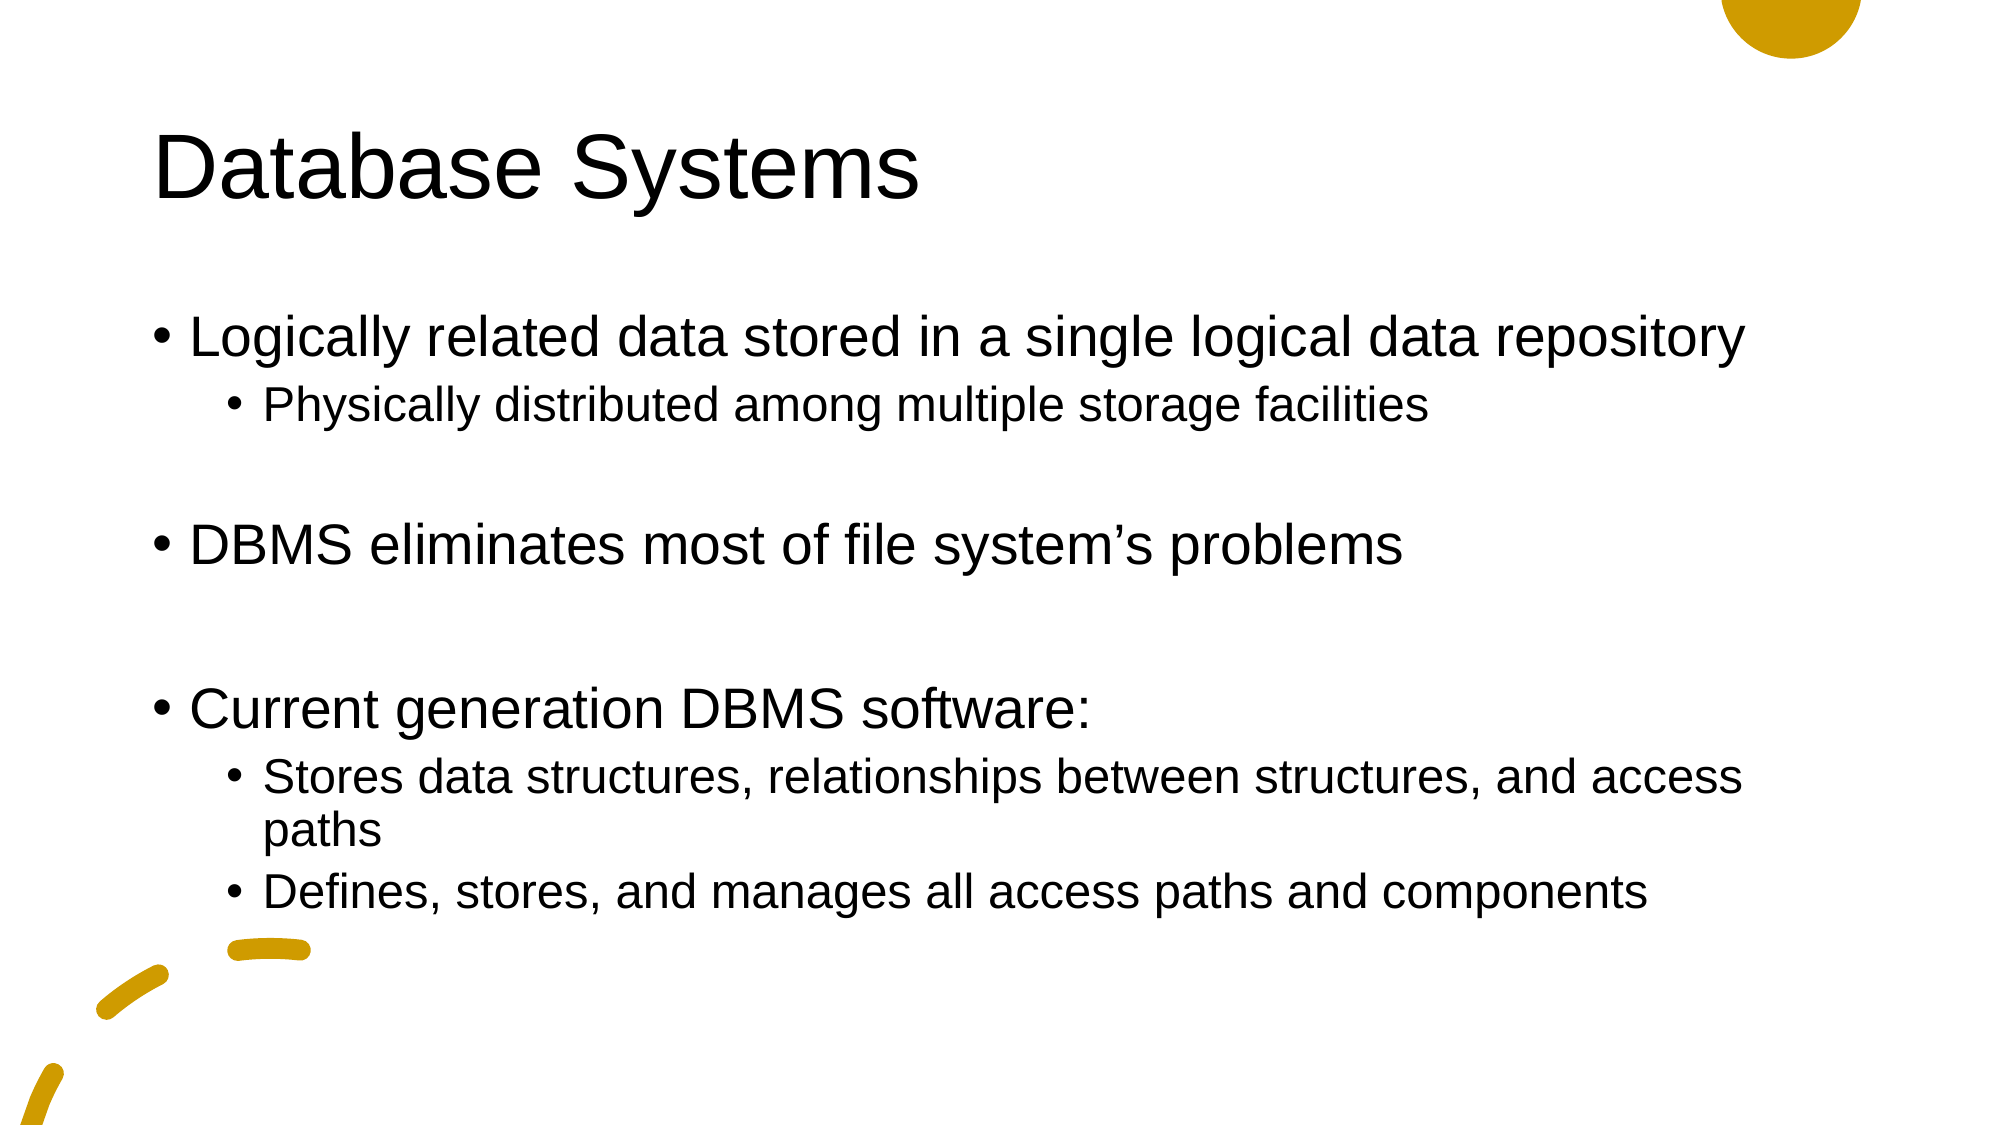

# Database Systems
Logically related data stored in a single logical data repository
Physically distributed among multiple storage facilities

DBMS eliminates most of file system’s problems

Current generation DBMS software:
Stores data structures, relationships between structures, and access paths
Defines, stores, and manages all access paths and components